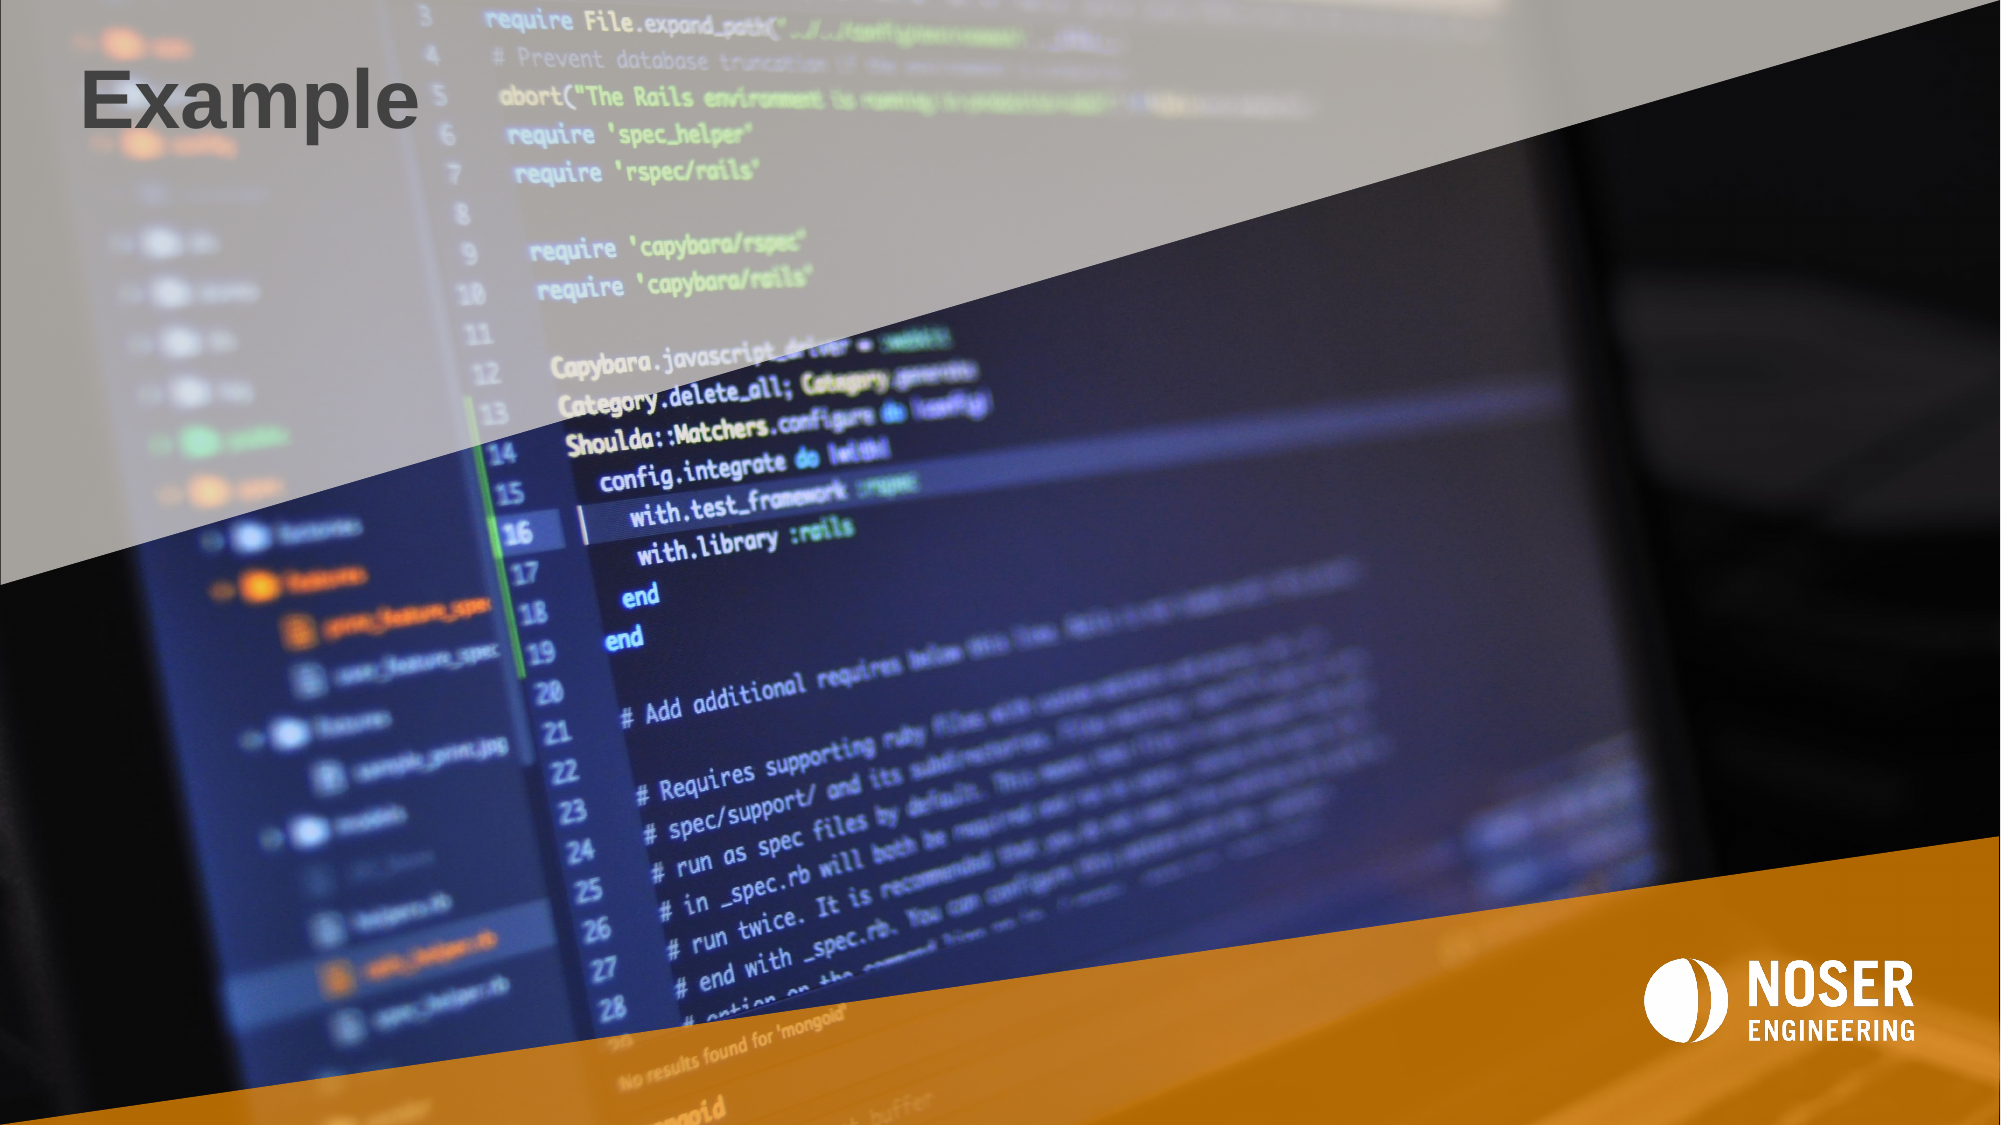

# Example
3
08.04.2022
WE KNOW HOW.